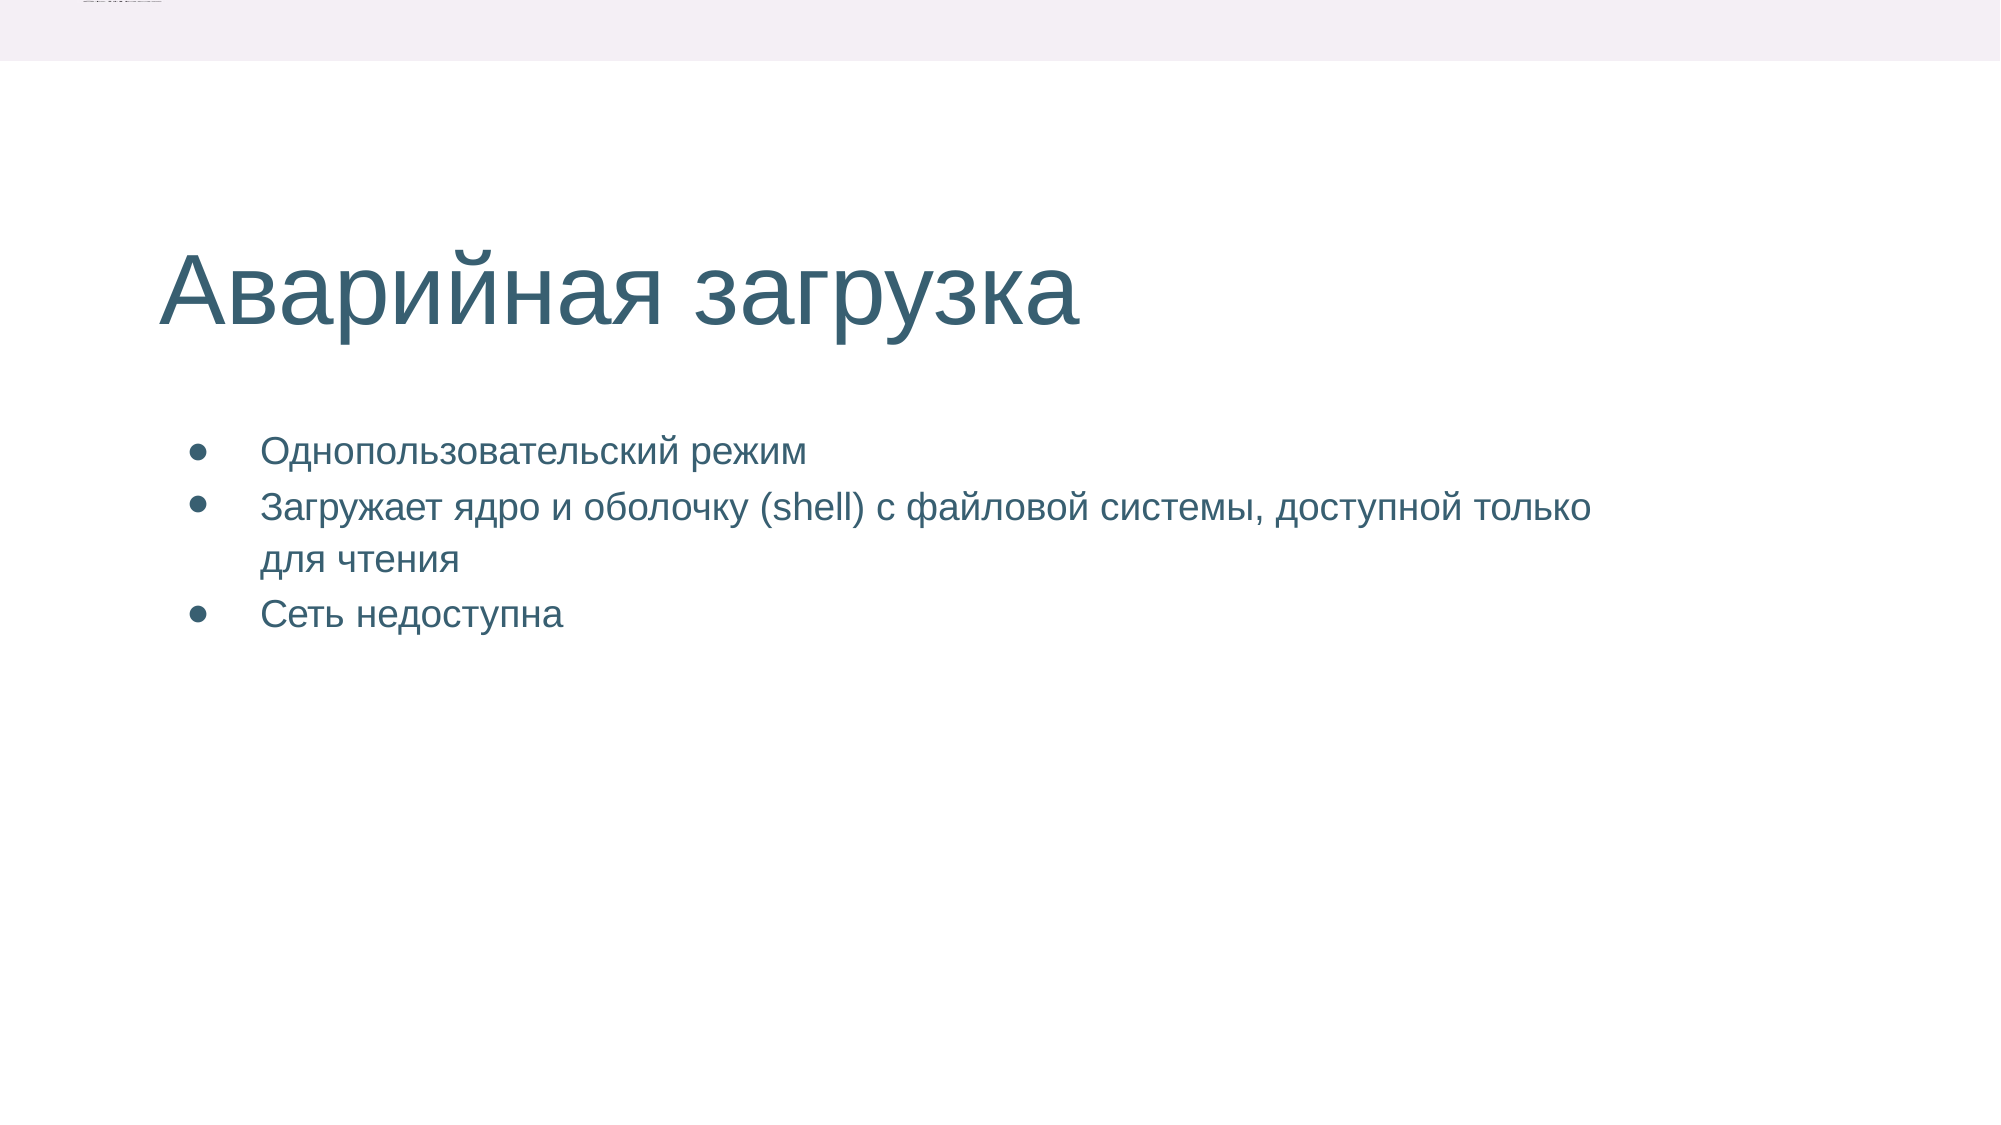

Аварийная загрузка
Однопользовательский режим
Загружает ядро и оболочку (shell) с файловой системы, доступной только
●
●
для чтения
Сеть недоступна
●